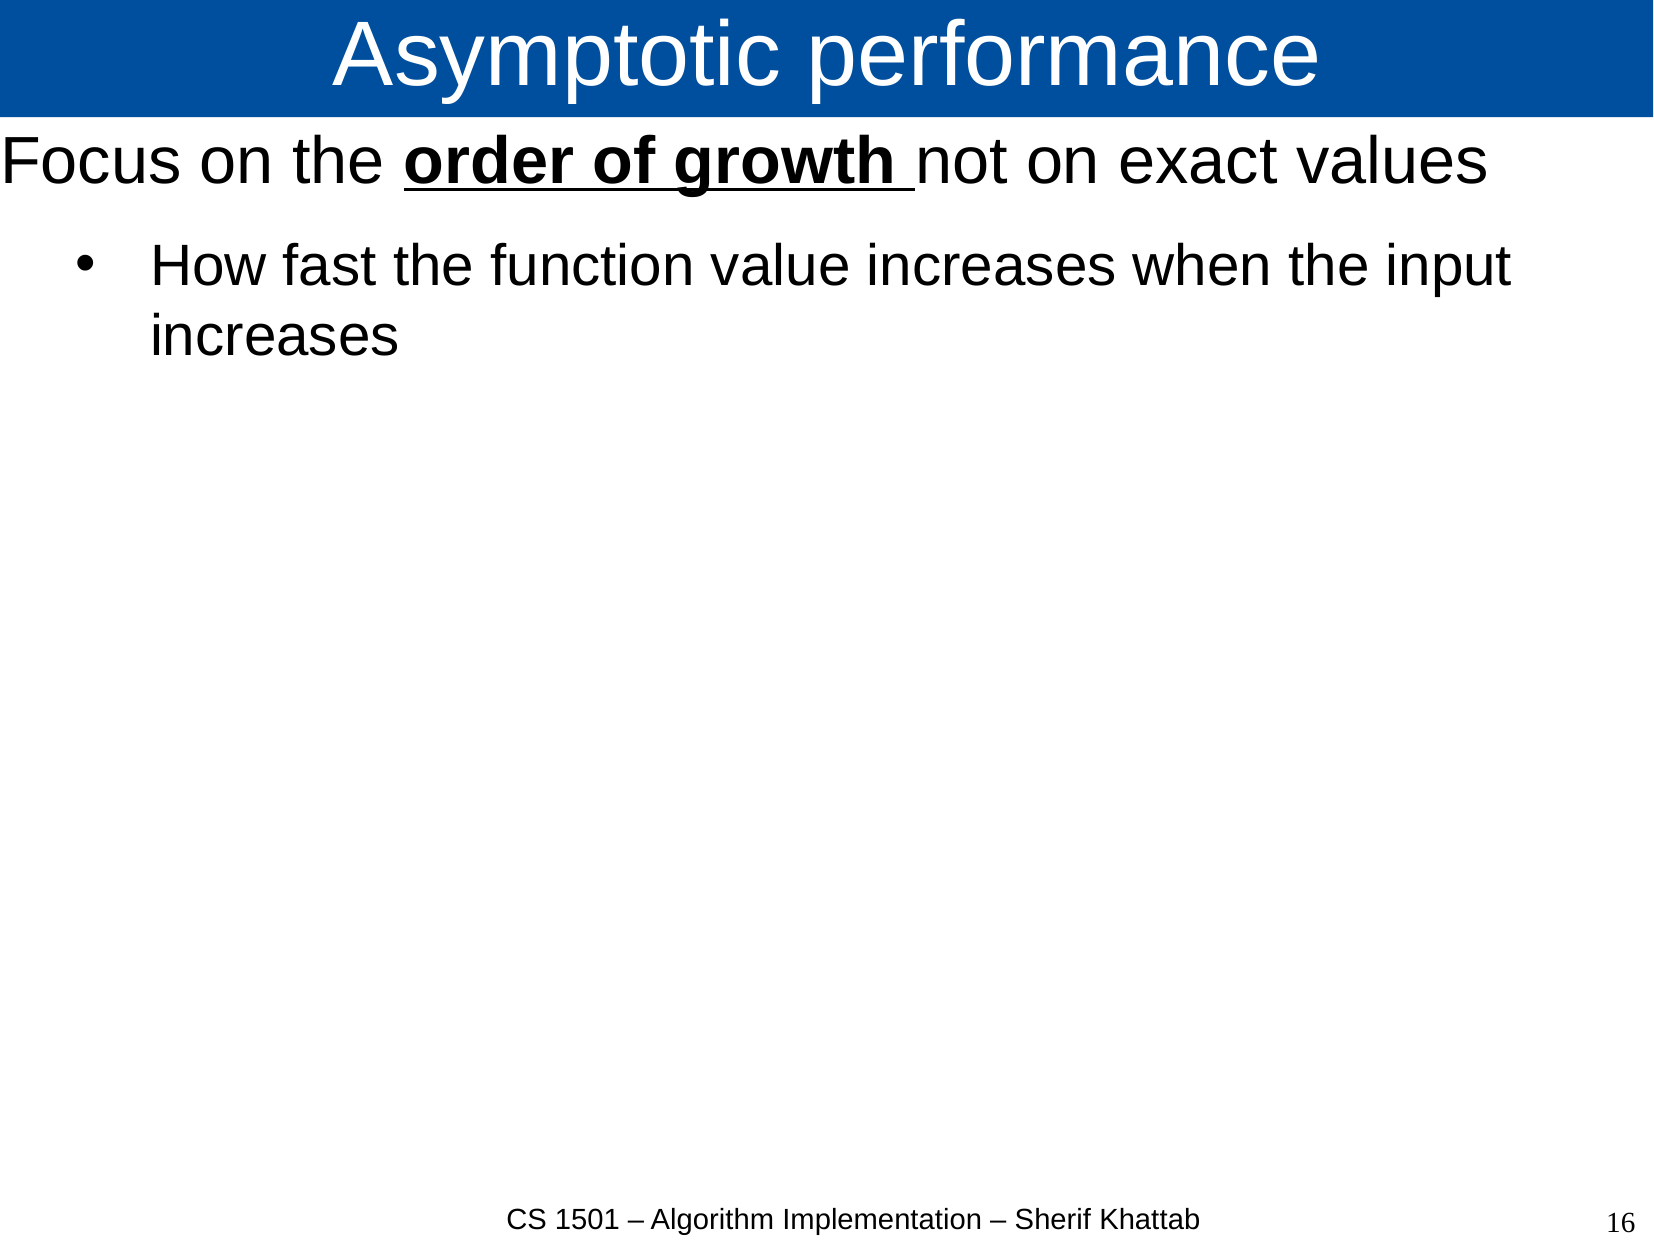

# Asymptotic performance
Focus on the order of growth not on exact values
How fast the function value increases when the input increases

16
CS 1501 – Algorithm Implementation – Sherif Khattab